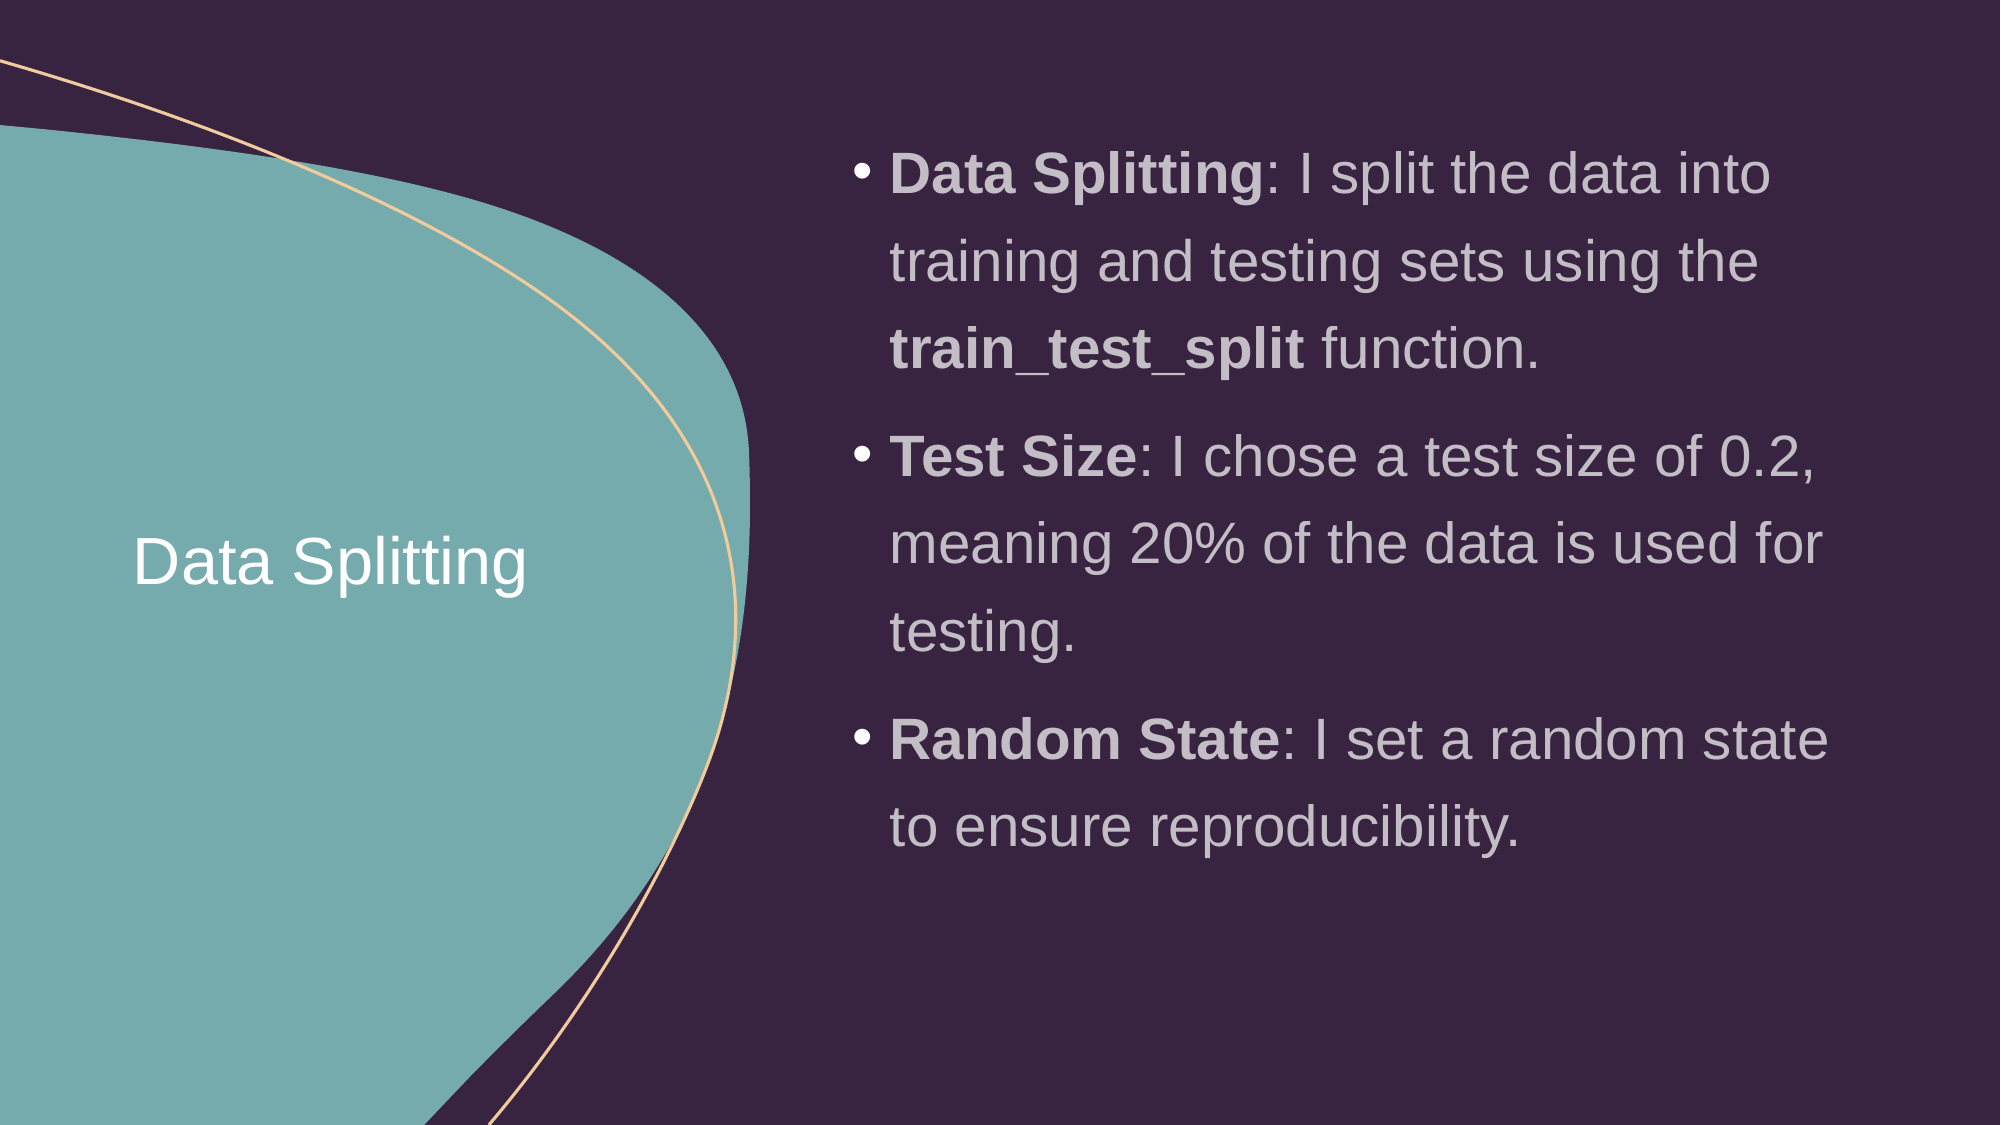

Data Splitting: I split the data into training and testing sets using the train_test_split function.
Test Size: I chose a test size of 0.2, meaning 20% of the data is used for testing.
Random State: I set a random state to ensure reproducibility.

# Data Splitting